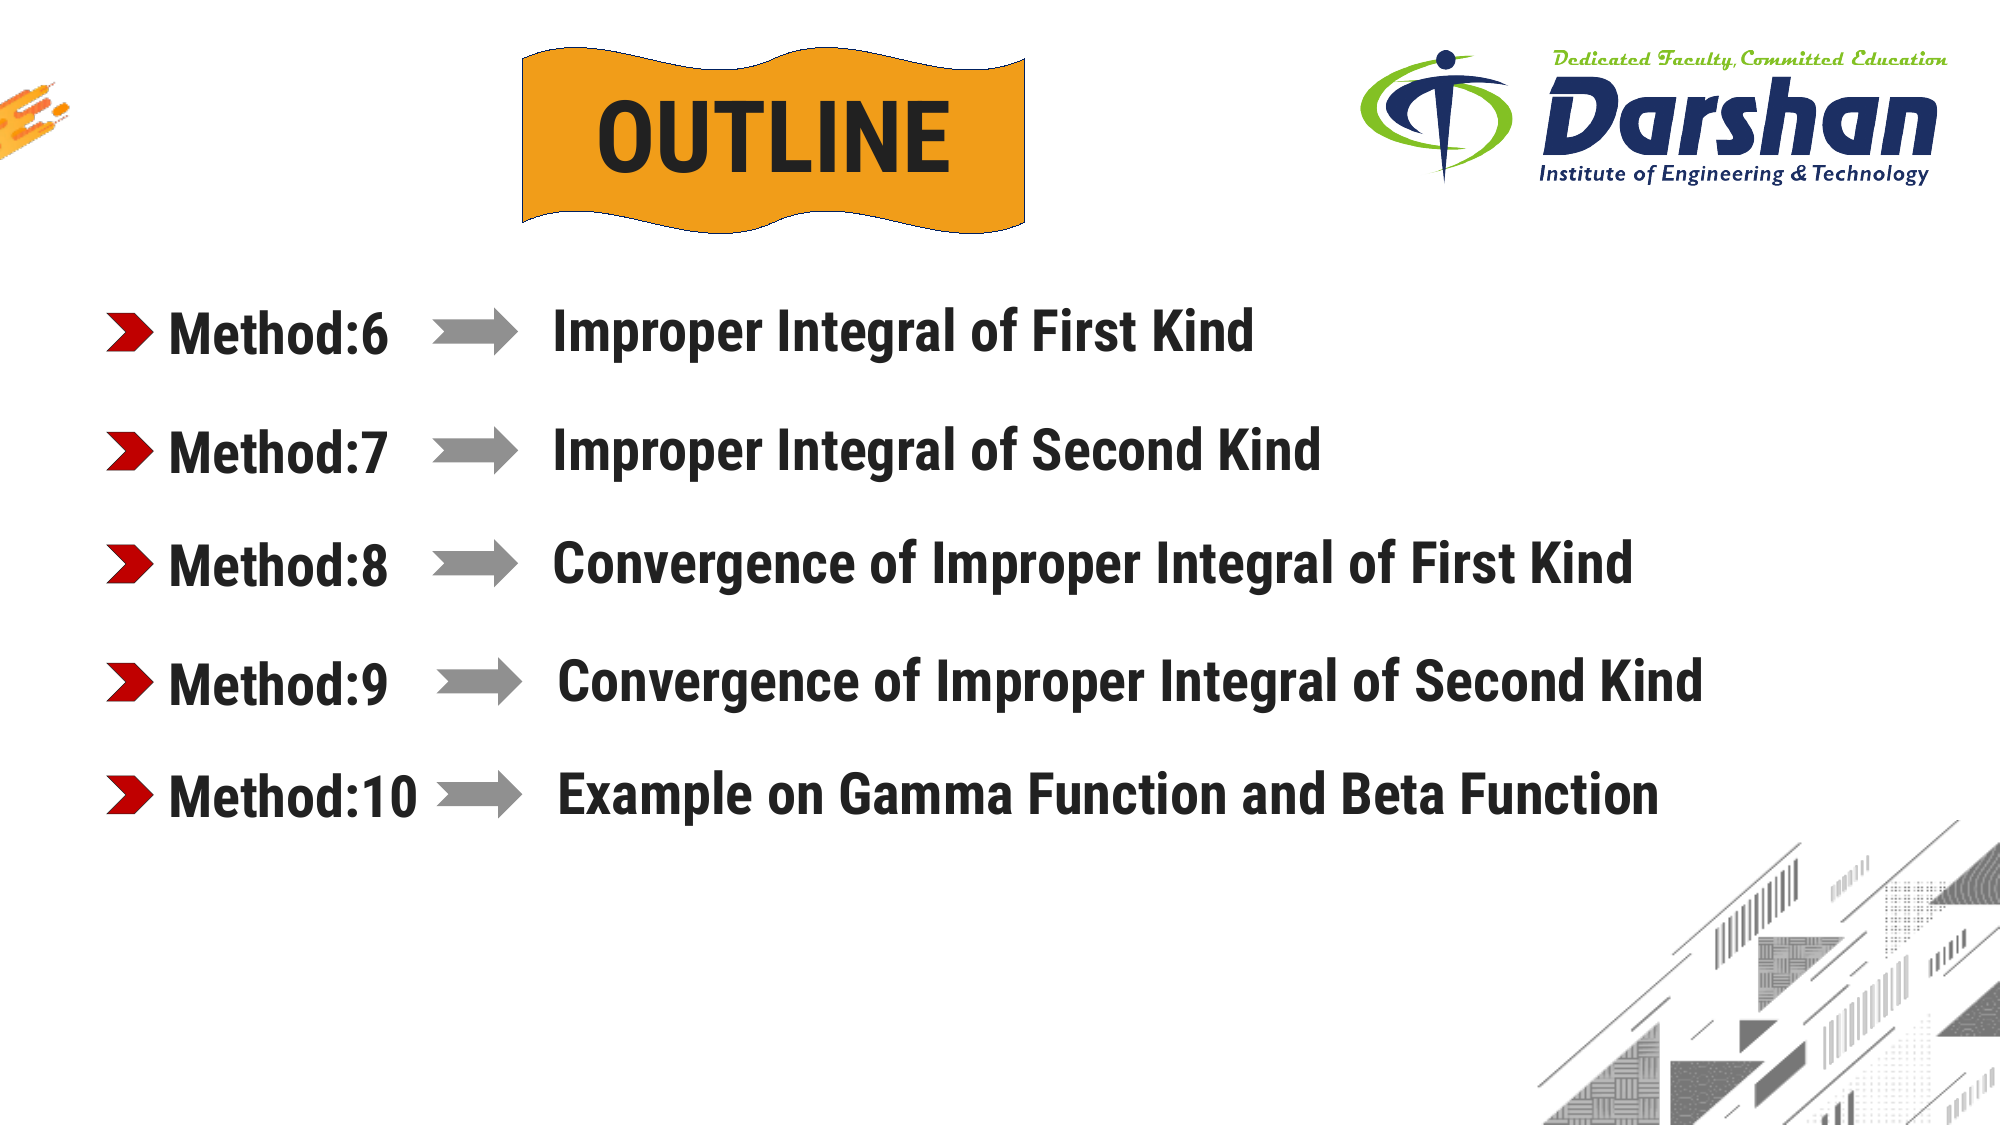

OUTLINE
Improper Integral of First Kind
Method:6

Improper Integral of Second Kind
Method:7

Convergence of Improper Integral of First Kind
Method:8

Convergence of Improper Integral of Second Kind
Method:9

Example on Gamma Function and Beta Function
Method:10